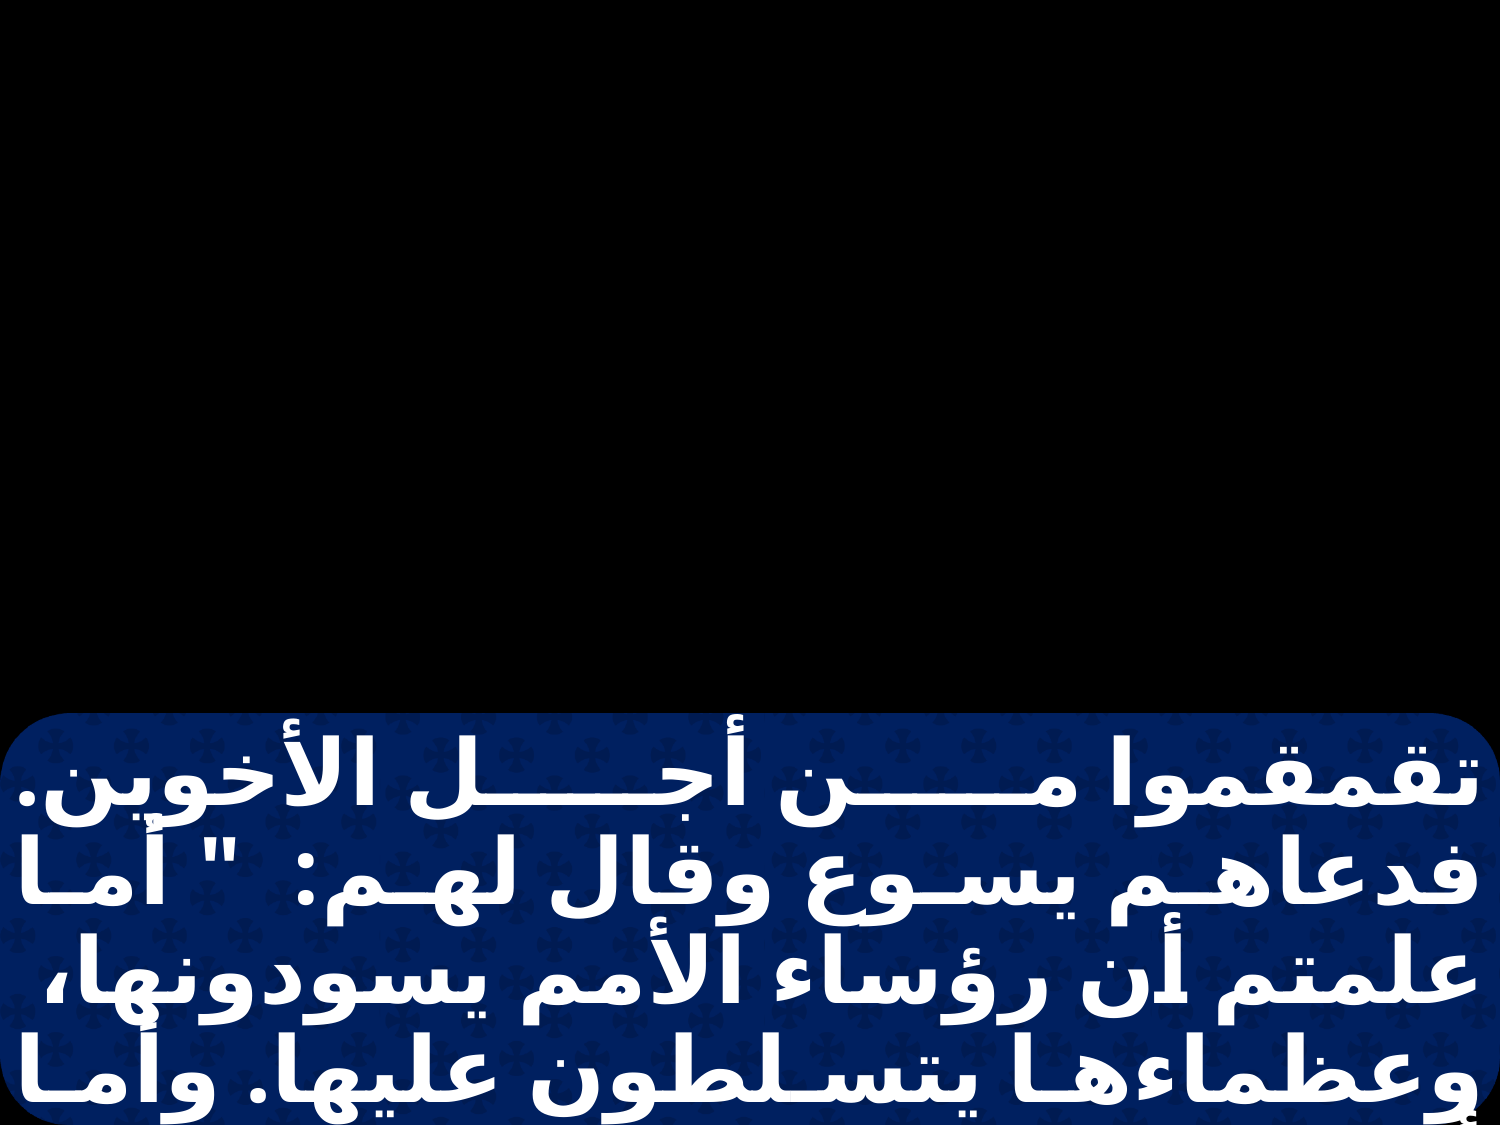

تقمقموا من أجل الأخوين. فدعاهم يسوع وقال لهم:  " أما علمتم أن رؤساء الأمم يسودونها،  وعظماءها يتسلطون عليها. وأما أنتم فلا يكن فيكم  هكذا ولكن من أراد أن يكون فيكم عظيما فليكن لكم